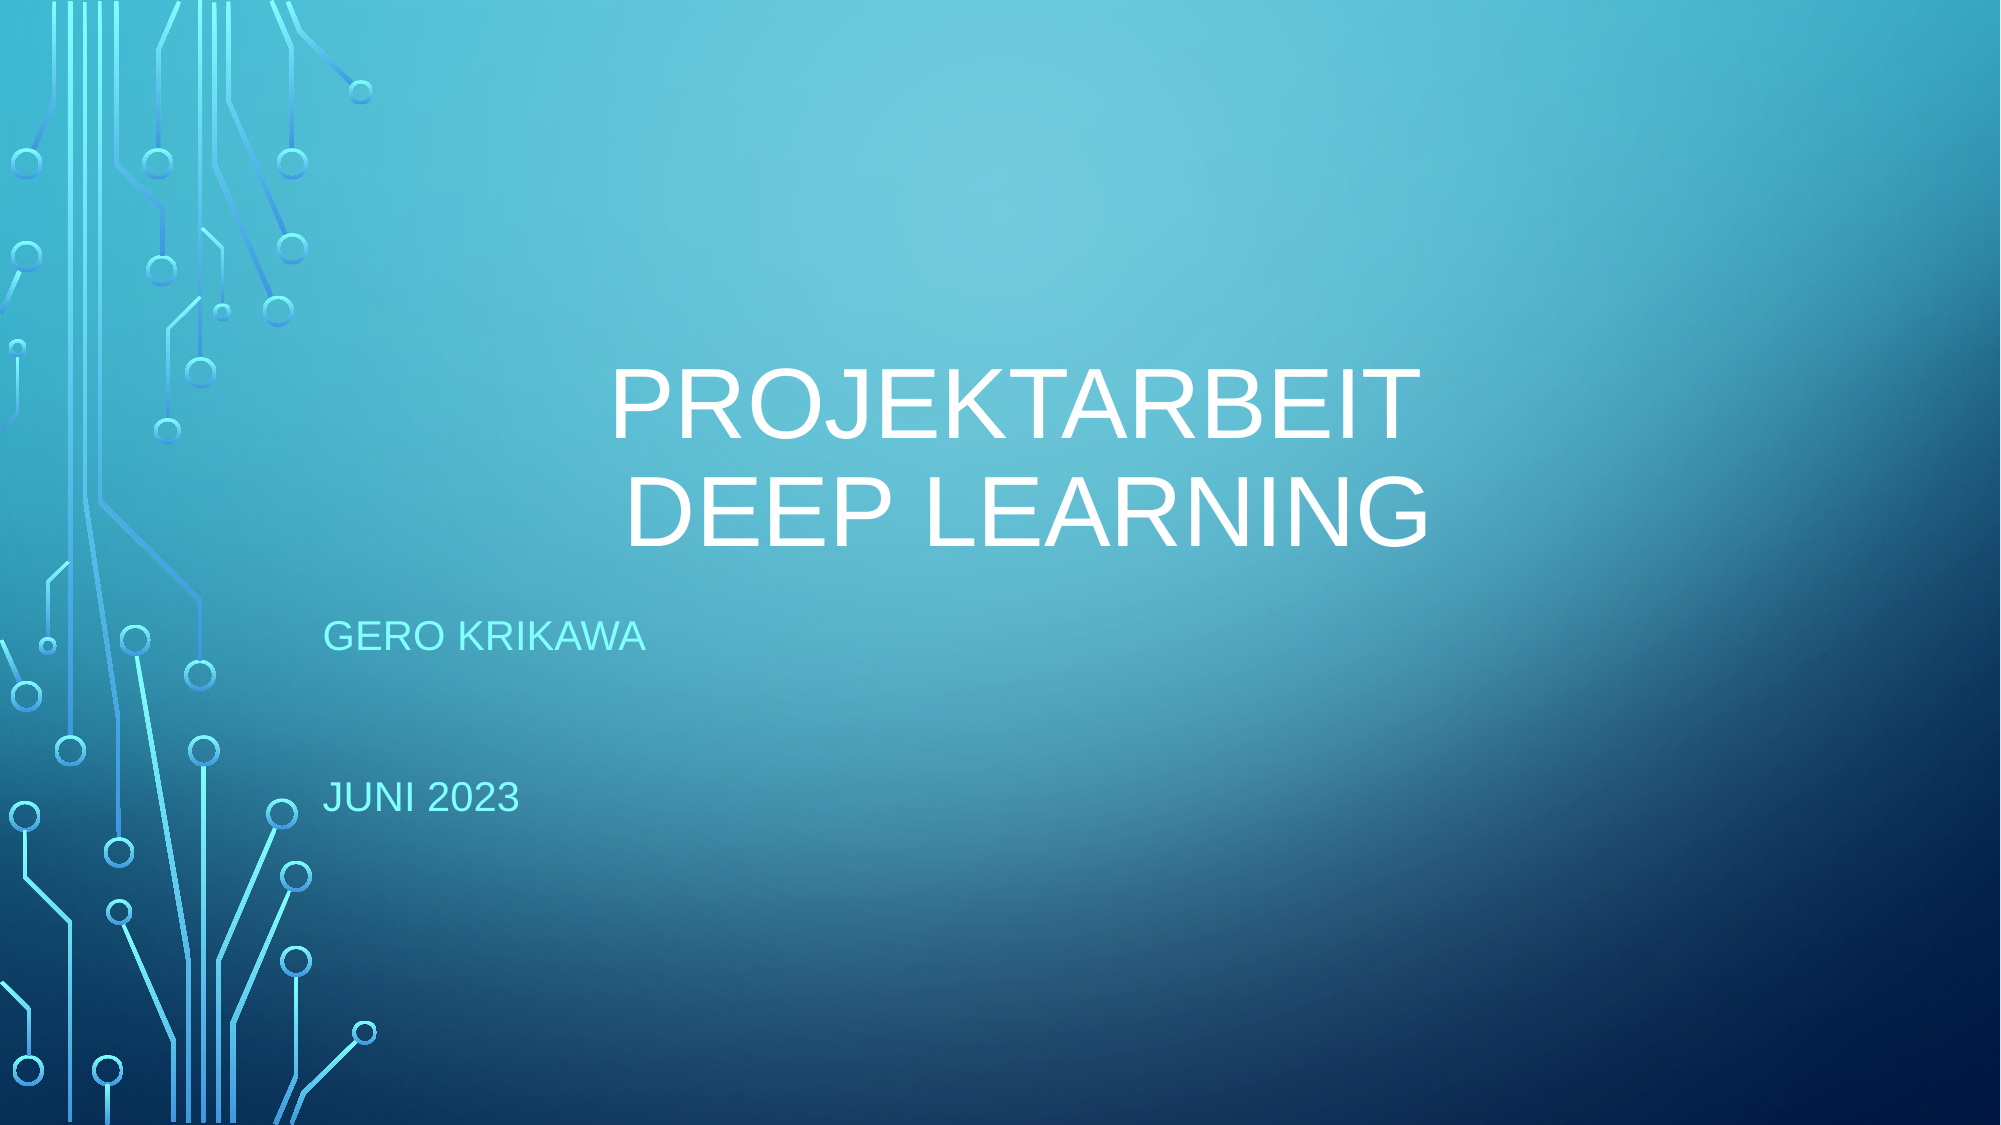

# Projektarbeit Deep Learning
Gero Krikawa

Juni 2023